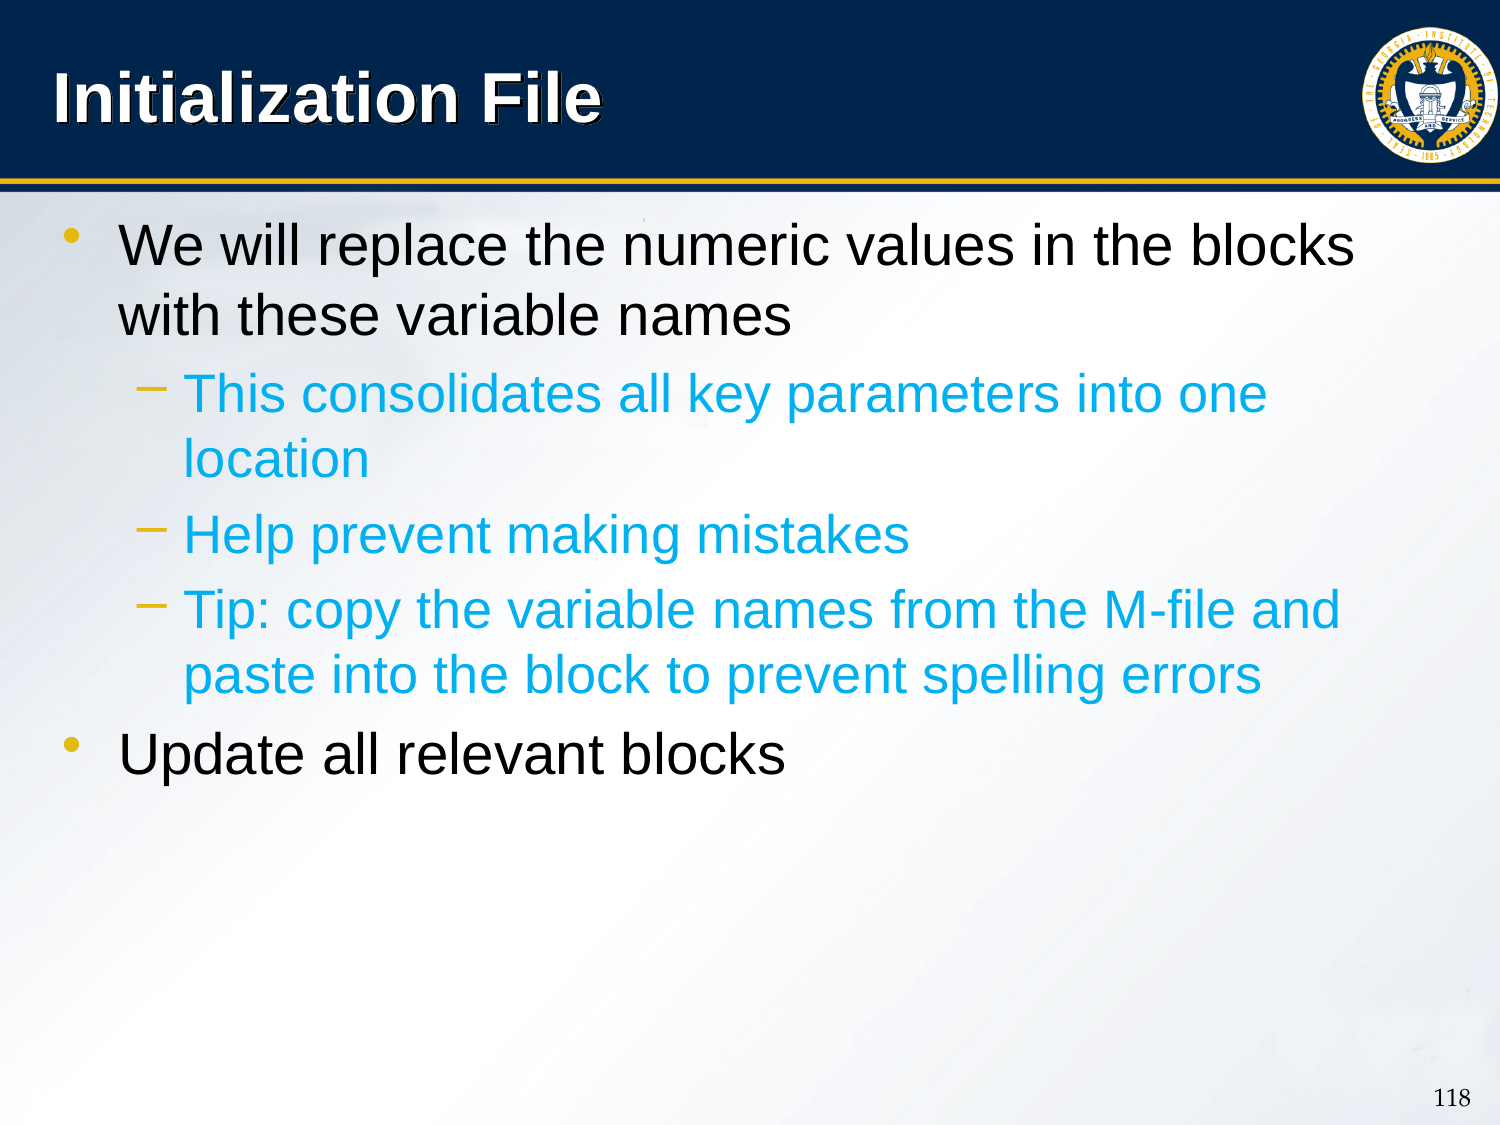

# Initialization File

We will replace the numeric values in the blocks with these variable names
This consolidates all key parameters into one location
Help prevent making mistakes
Tip: copy the variable names from the M-file and paste into the block to prevent spelling errors
Update all relevant blocks